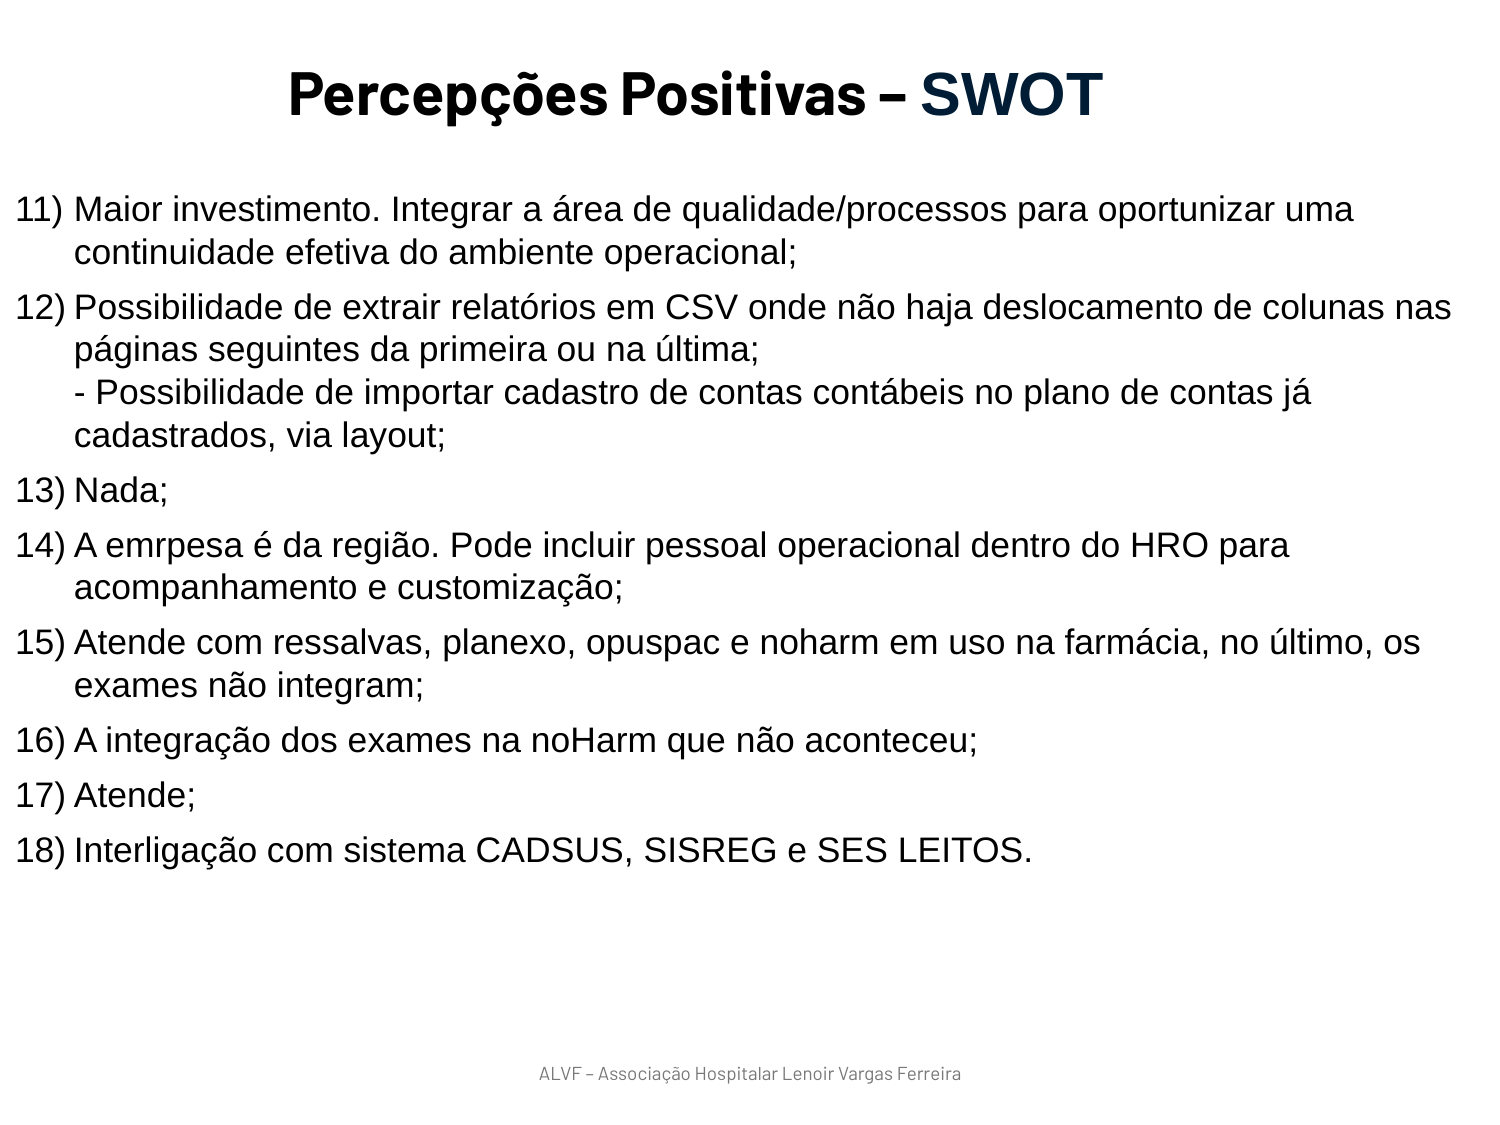

# Percepções Positivas – SWOT
Maior investimento. Integrar a área de qualidade/processos para oportunizar uma continuidade efetiva do ambiente operacional;
Possibilidade de extrair relatórios em CSV onde não haja deslocamento de colunas nas páginas seguintes da primeira ou na última;
- Possibilidade de importar cadastro de contas contábeis no plano de contas já cadastrados, via layout;
Nada;
A emrpesa é da região. Pode incluir pessoal operacional dentro do HRO para acompanhamento e customização;
Atende com ressalvas, planexo, opuspac e noharm em uso na farmácia, no último, os exames não integram;
A integração dos exames na noHarm que não aconteceu;
Atende;
Interligação com sistema CADSUS, SISREG e SES LEITOS.
ALVF – Associação Hospitalar Lenoir Vargas Ferreira